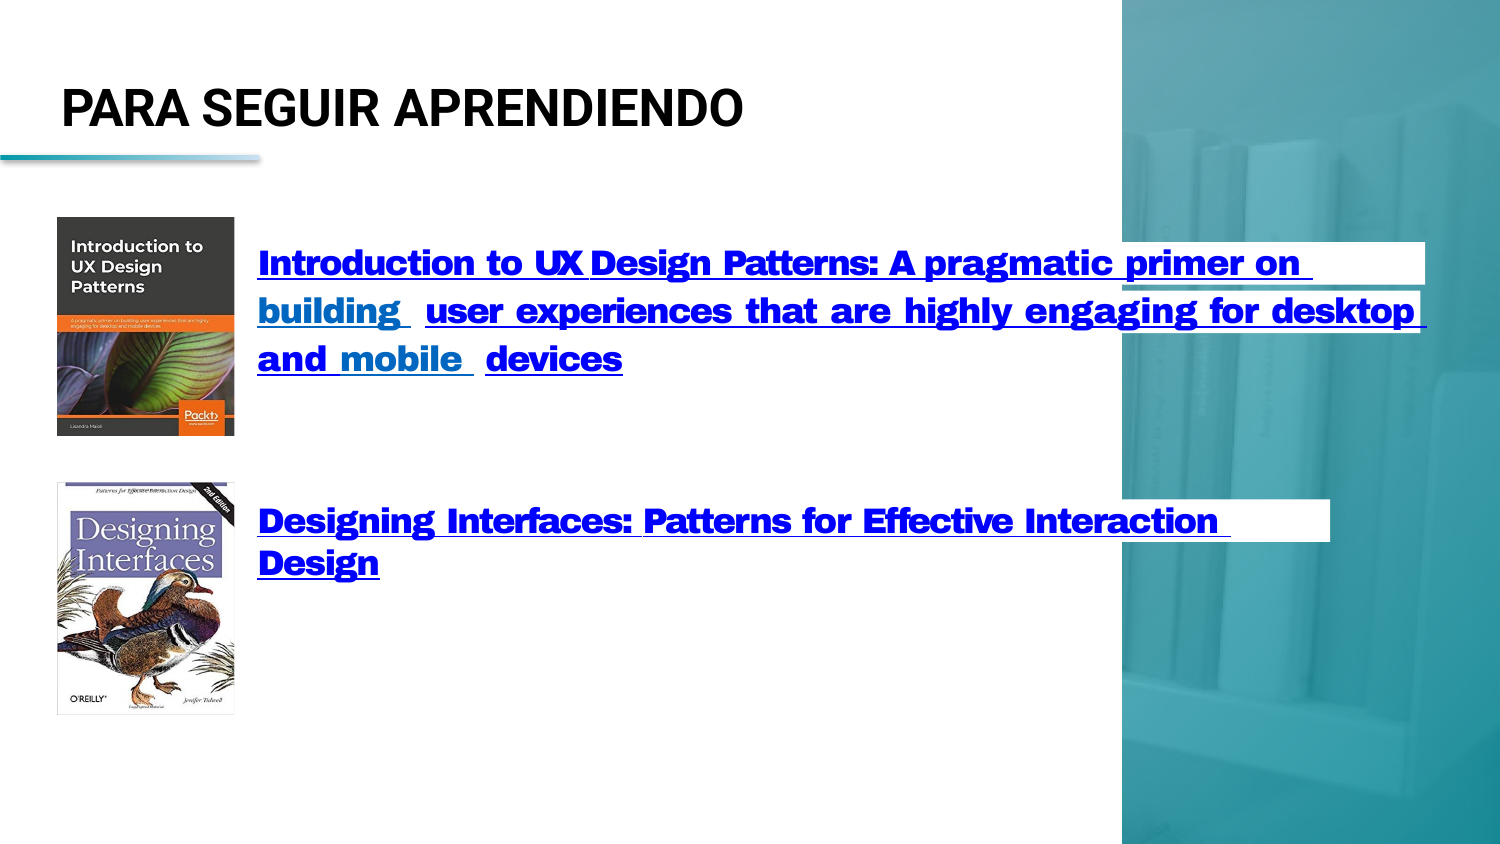

# PARA SEGUIR APRENDIENDO

Introduction to UX Design Patterns: A pragmatic primer on building  user experiences that are highly engaging for desktop and mobile  devices
Designing Interfaces: Patterns for Effective Interaction Design